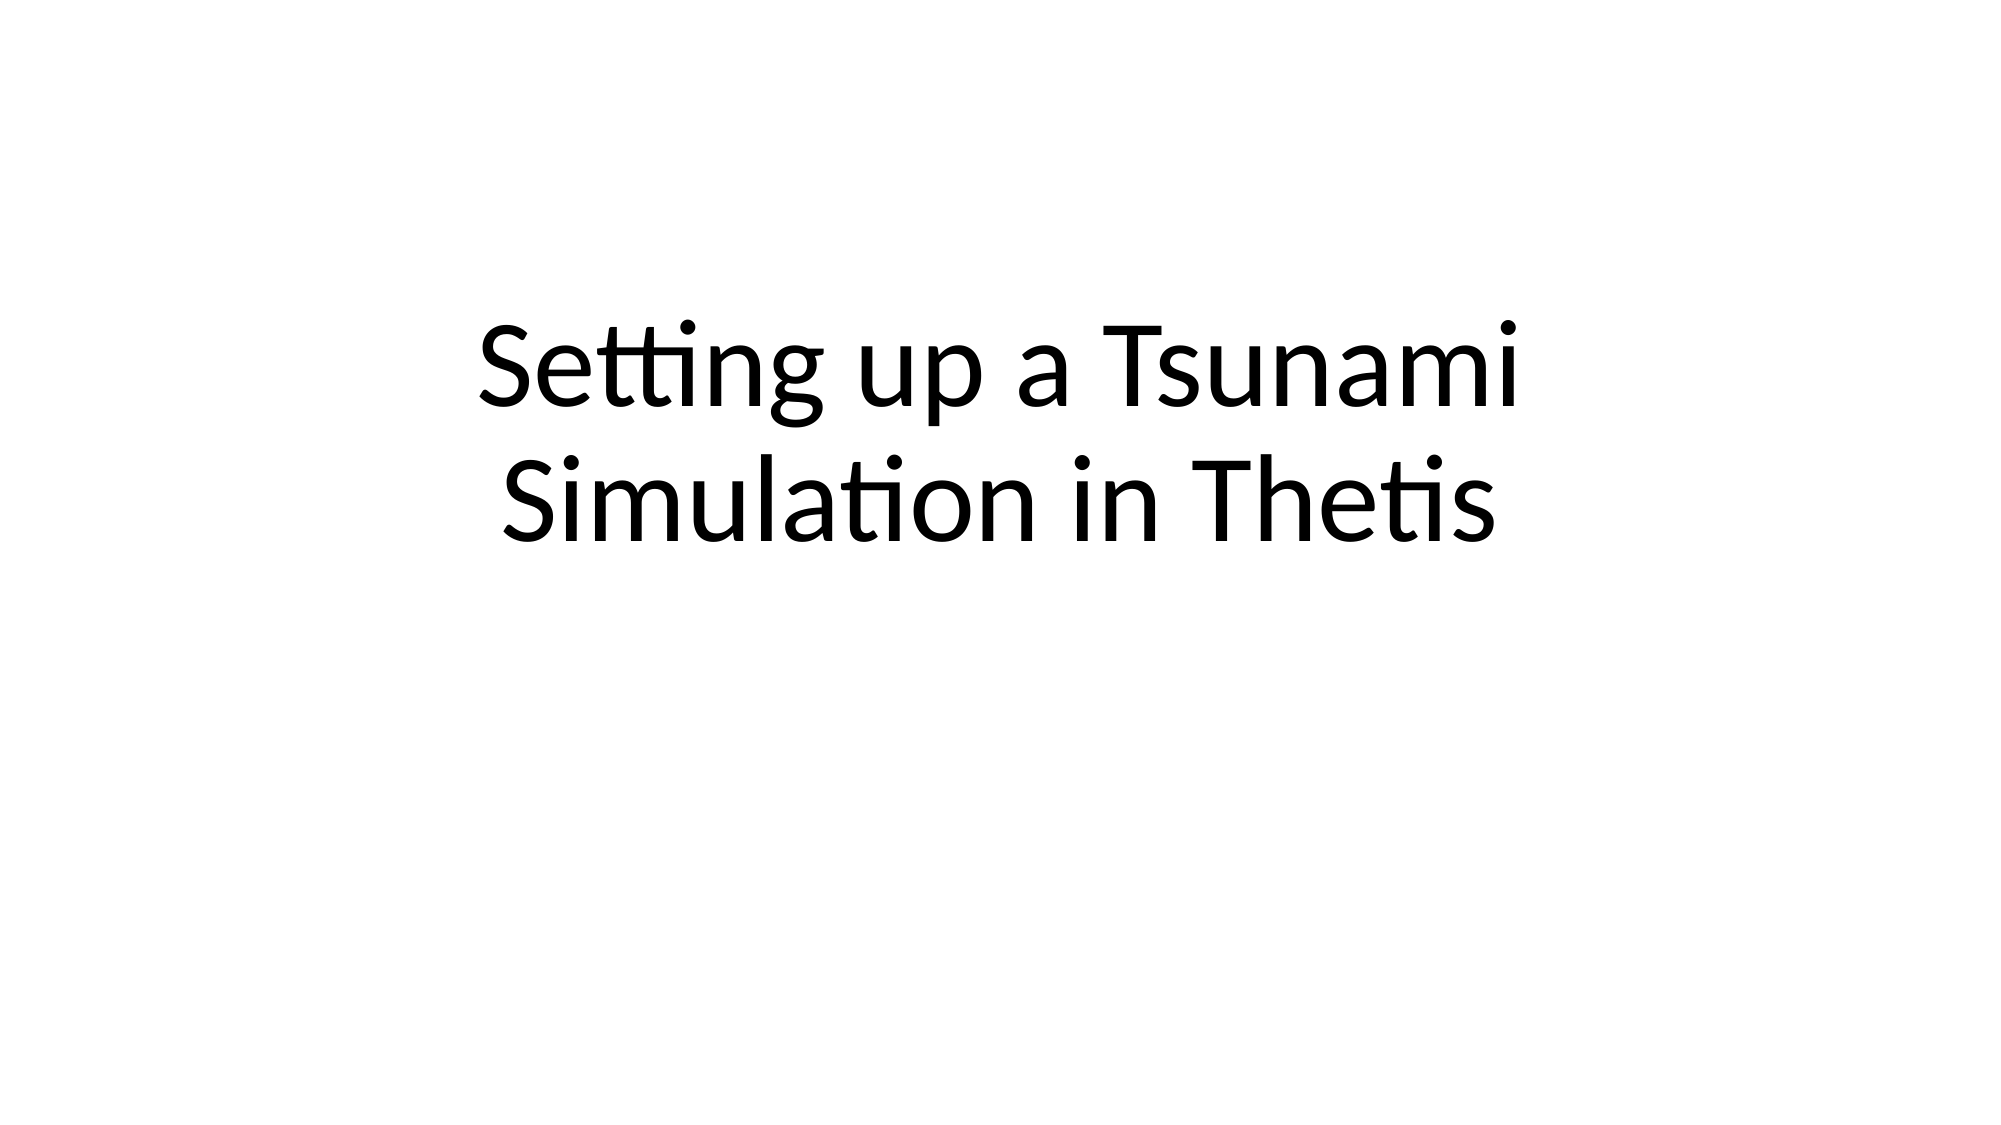

# Setting up a Tsunami Simulation in Thetis